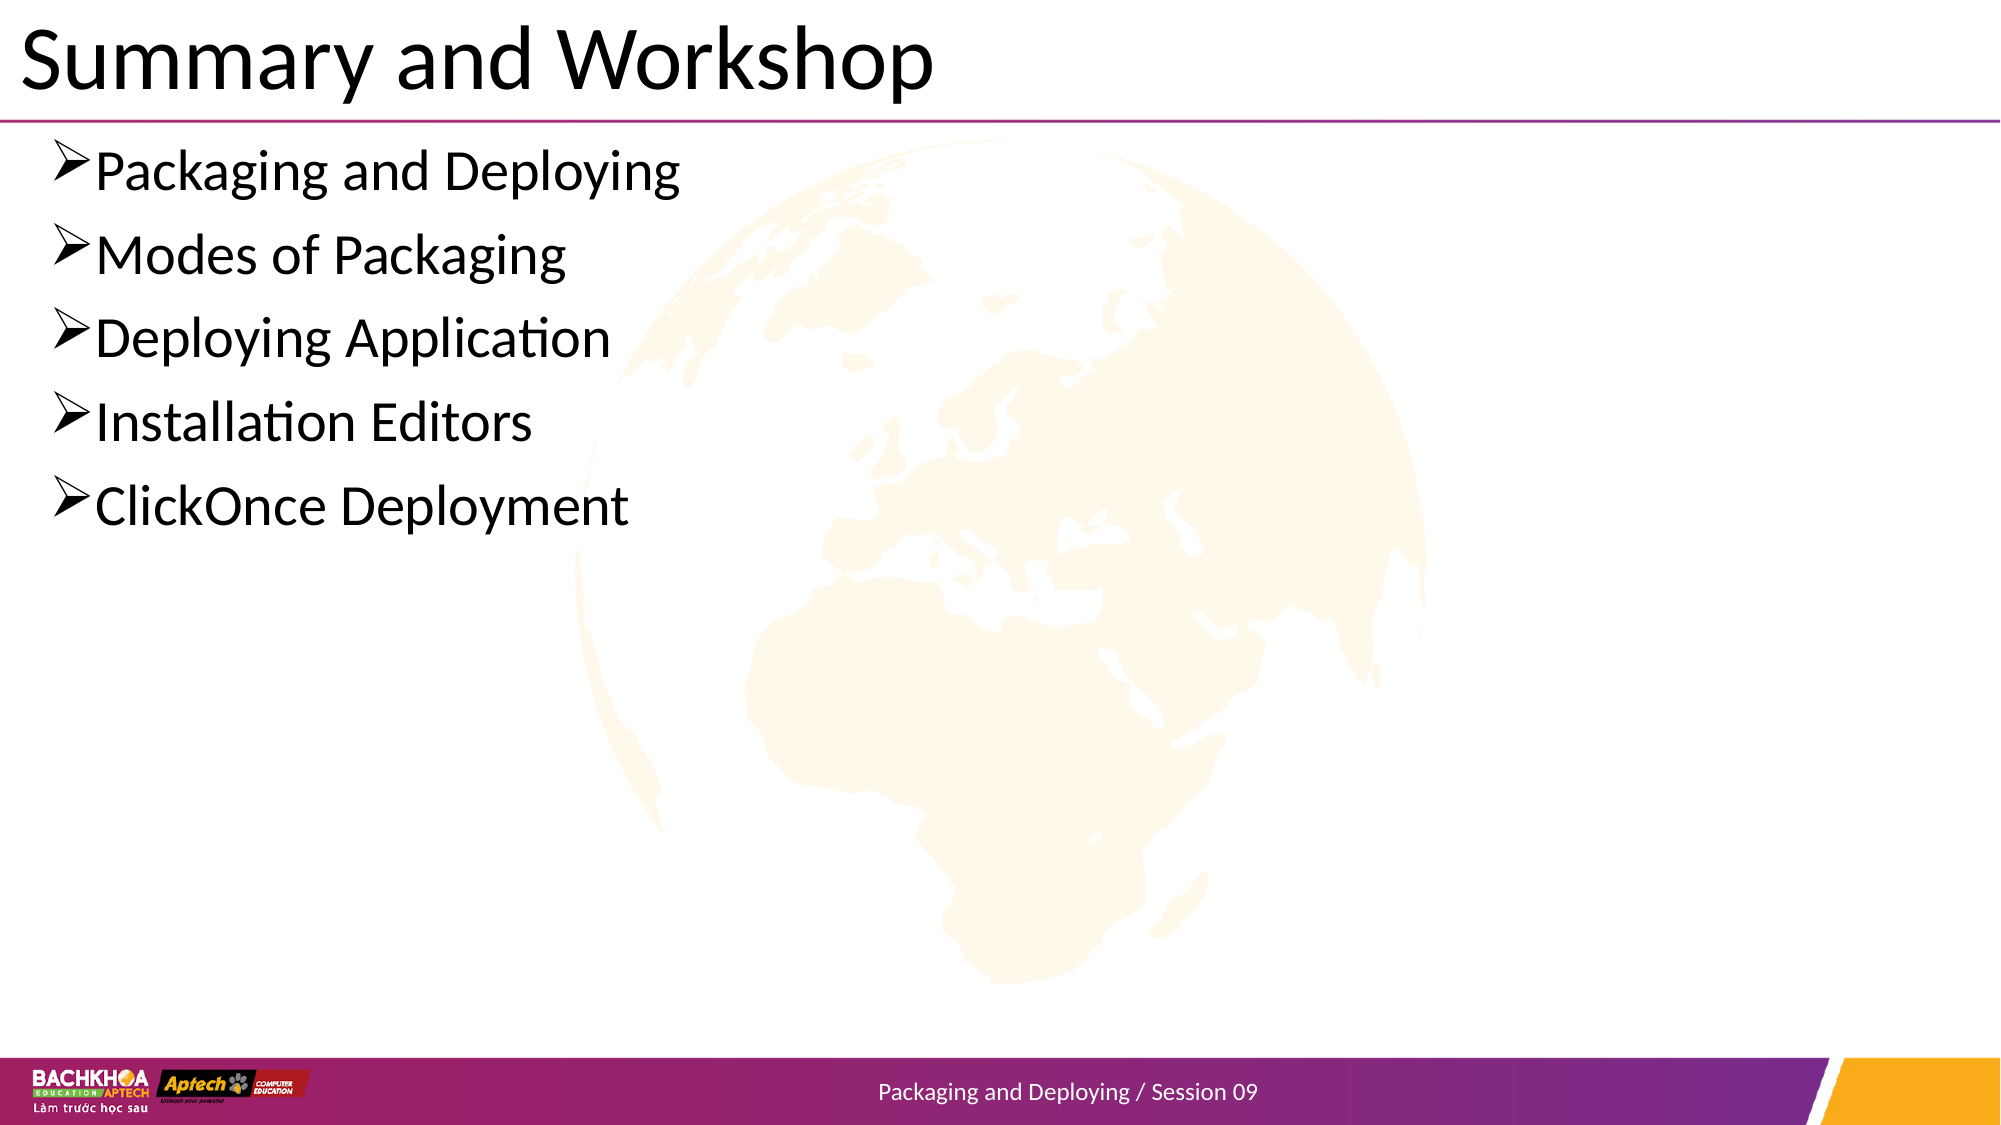

# Summary and Workshop
Packaging and Deploying
Modes of Packaging
Deploying Application
Installation Editors
ClickOnce Deployment

Packaging and Deploying / Session 09